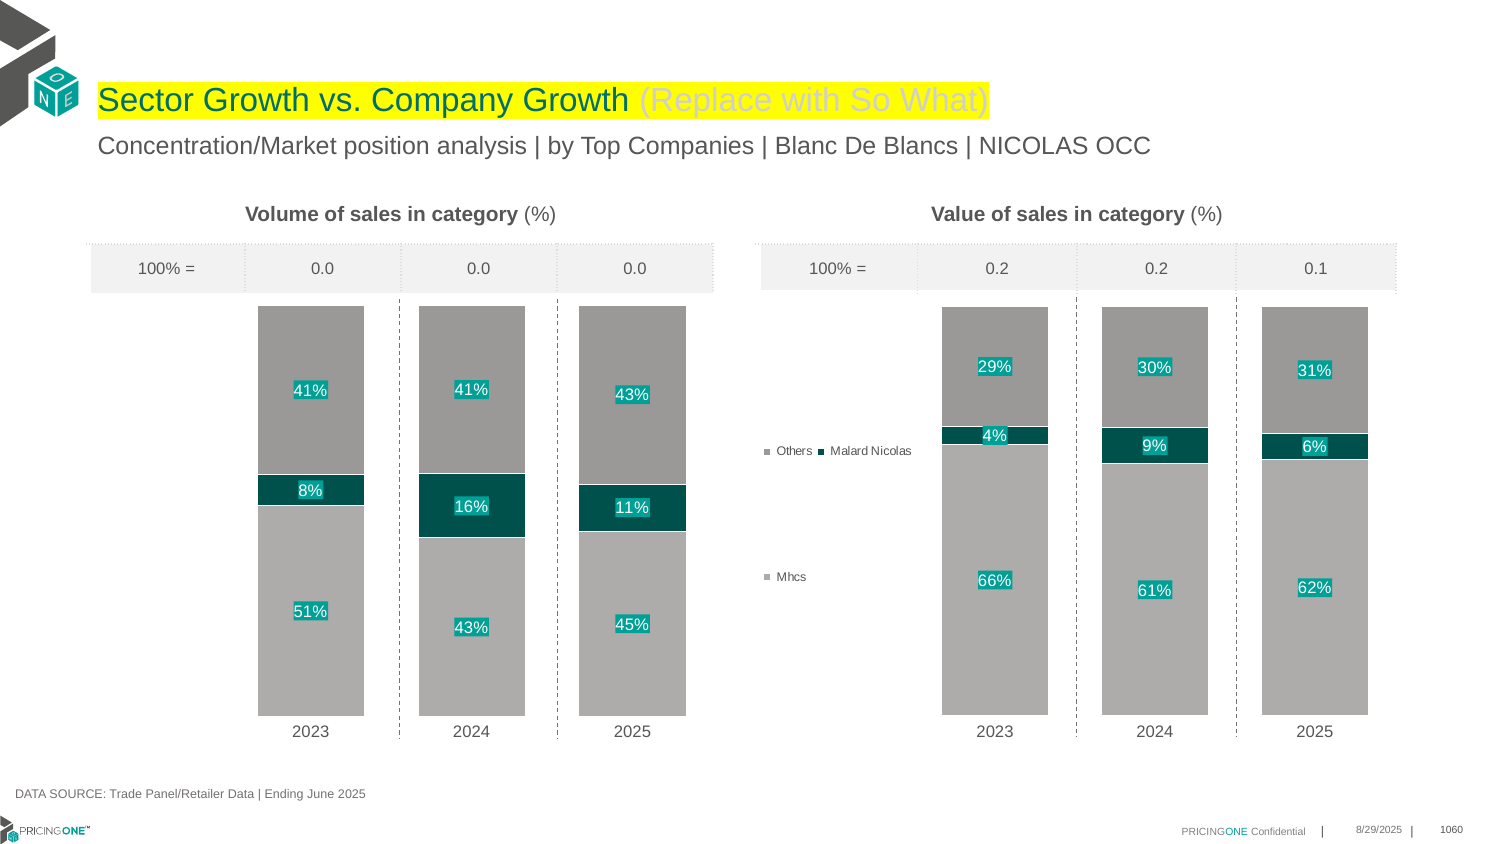

# Sector Growth vs. Company Growth (Replace with So What)
Concentration/Market position analysis | by Top Companies | Blanc De Blancs | NICOLAS OCC
| Volume of sales in category (%) |  |  |  |
| --- | --- | --- | --- |
| 100% = | 0.0 | 0.0 | 0.0 |
| Value of sales in category (%) |  |  |  |
| --- | --- | --- | --- |
| 100% = | 0.2 | 0.2 | 0.1 |

### Chart

| Category | Mhcs | Malard Nicolas | Others |
|---|---|---|---|
| 2023 | 0.5135015493581231 | 0.07613988490482515 | 0.4103585657370518 |
| 2024 | 0.43446244477172313 | 0.1556210112911144 | 0.4099165439371624 |
| 2025 | 0.45050215208034433 | 0.11477761836441894 | 0.4347202295552367 |

### Chart

| Category | Mhcs | Malard Nicolas | Others |
|---|---|---|---|
| 2023 | 0.6629292603479059 | 0.042786336357482614 | 0.29428440329461153 |
| 2024 | 0.6147645311837081 | 0.08886826474331777 | 0.29636720407297407 |
| 2025 | 0.6249621326870646 | 0.06467737049378976 | 0.31036049681914574 |
DATA SOURCE: Trade Panel/Retailer Data | Ending June 2025

8/29/2025
1060